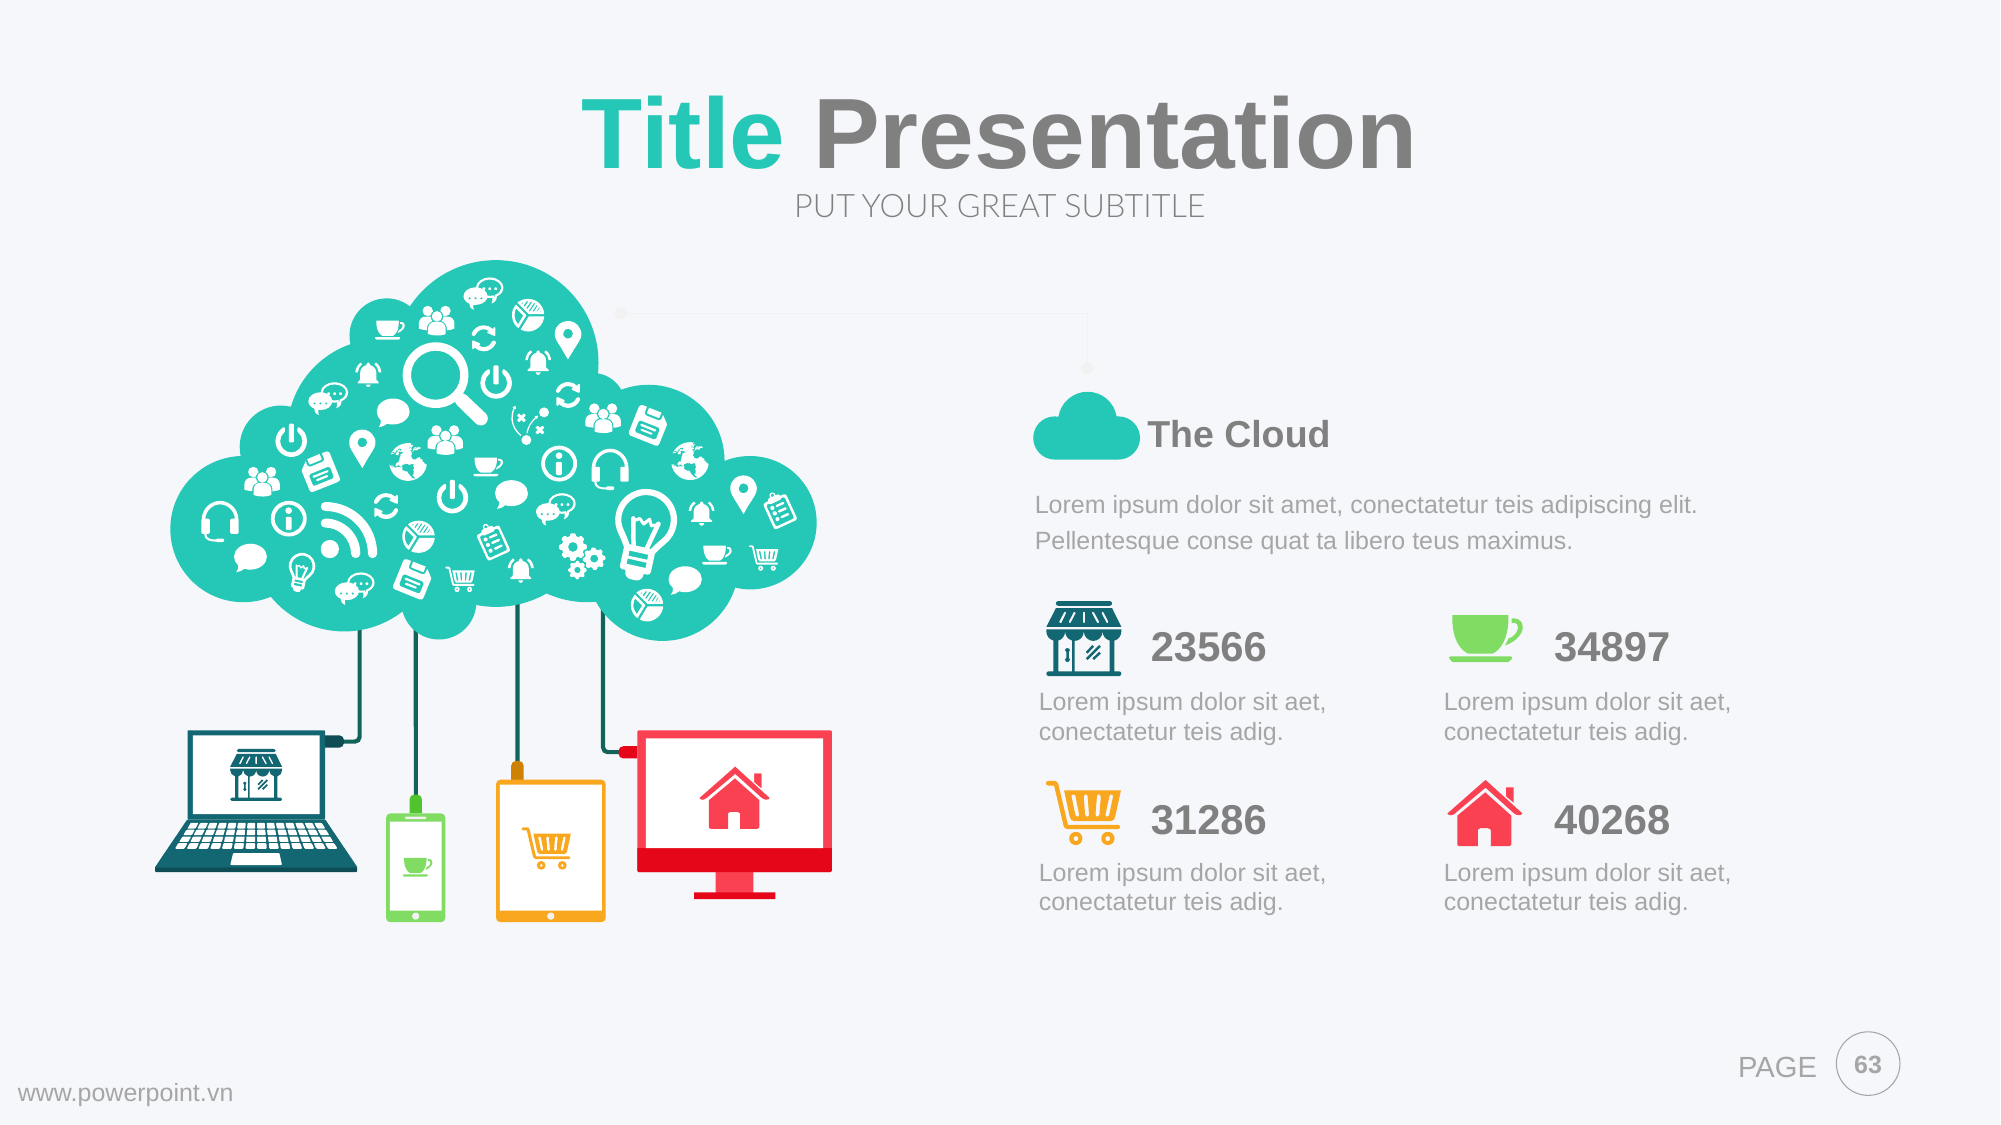

Title Presentation
PUT YOUR GREAT SUBTITLE

The Cloud
Lorem ipsum dolor sit amet, conectatetur teis adipiscing elit. Pellentesque conse quat ta libero teus maximus.

23566
34897

Lorem ipsum dolor sit aet, conectatetur teis adig.
Lorem ipsum dolor sit aet, conectatetur teis adig.

31286
40268

Lorem ipsum dolor sit aet, conectatetur teis adig.
Lorem ipsum dolor sit aet, conectatetur teis adig.